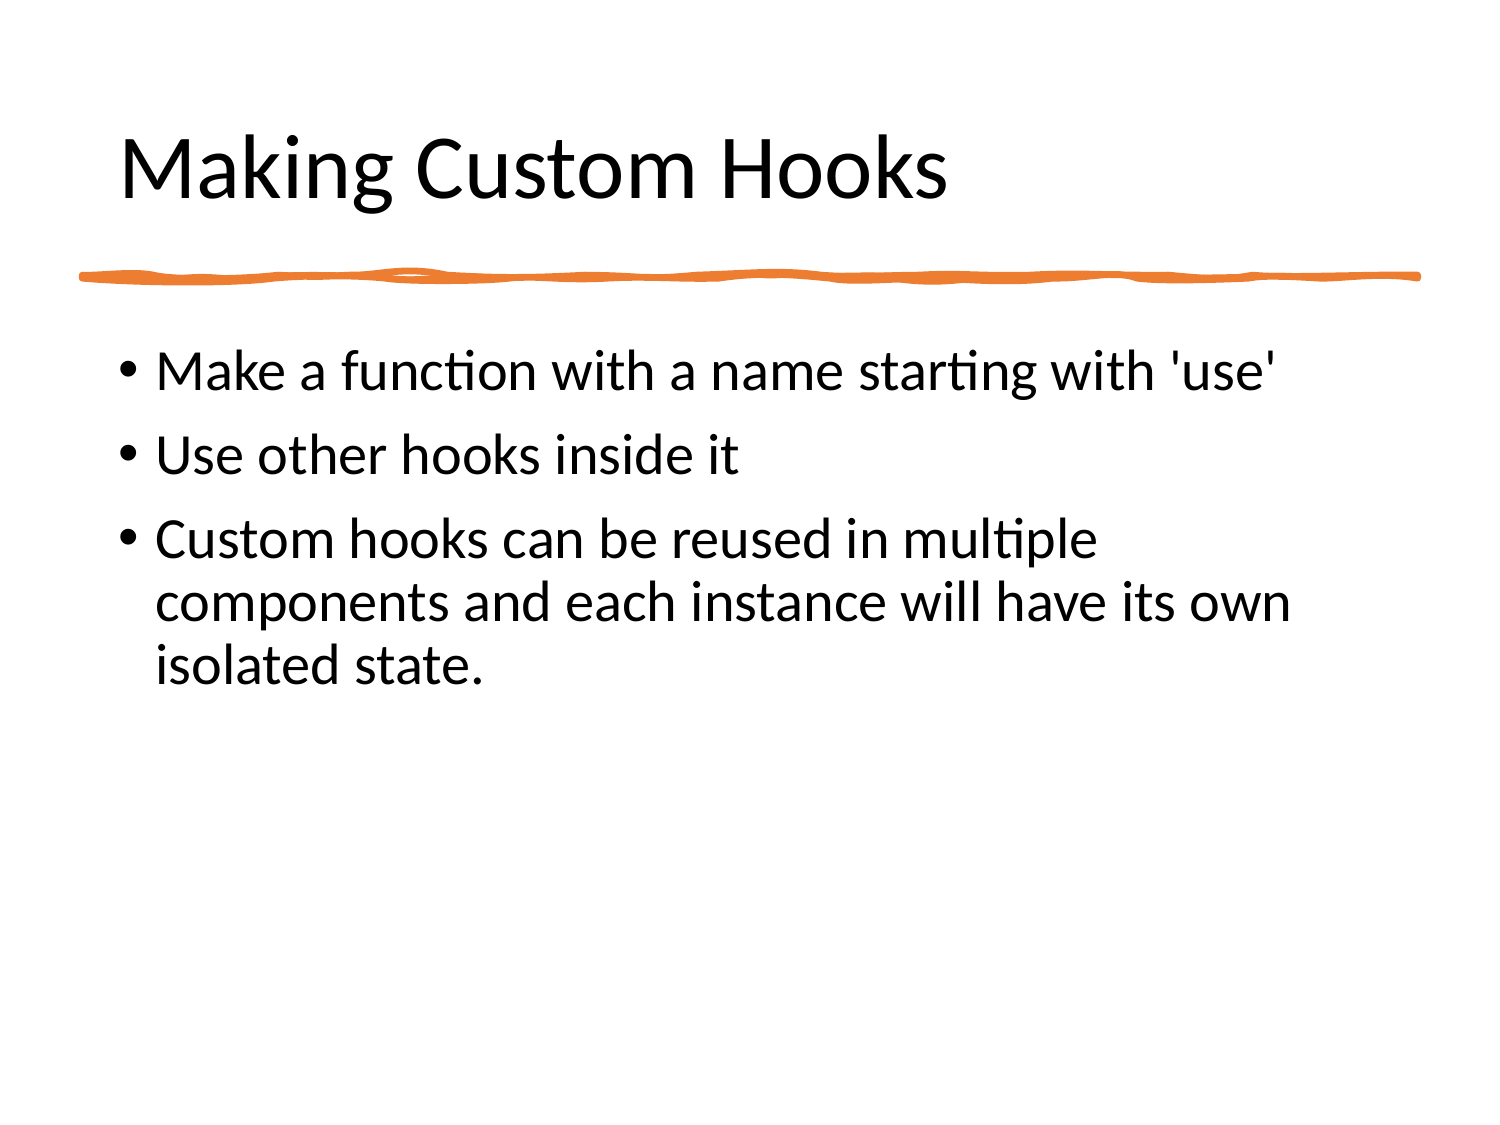

# Making Custom Hooks
Make a function with a name starting with 'use'
Use other hooks inside it
Custom hooks can be reused in multiple components and each instance will have its own isolated state.